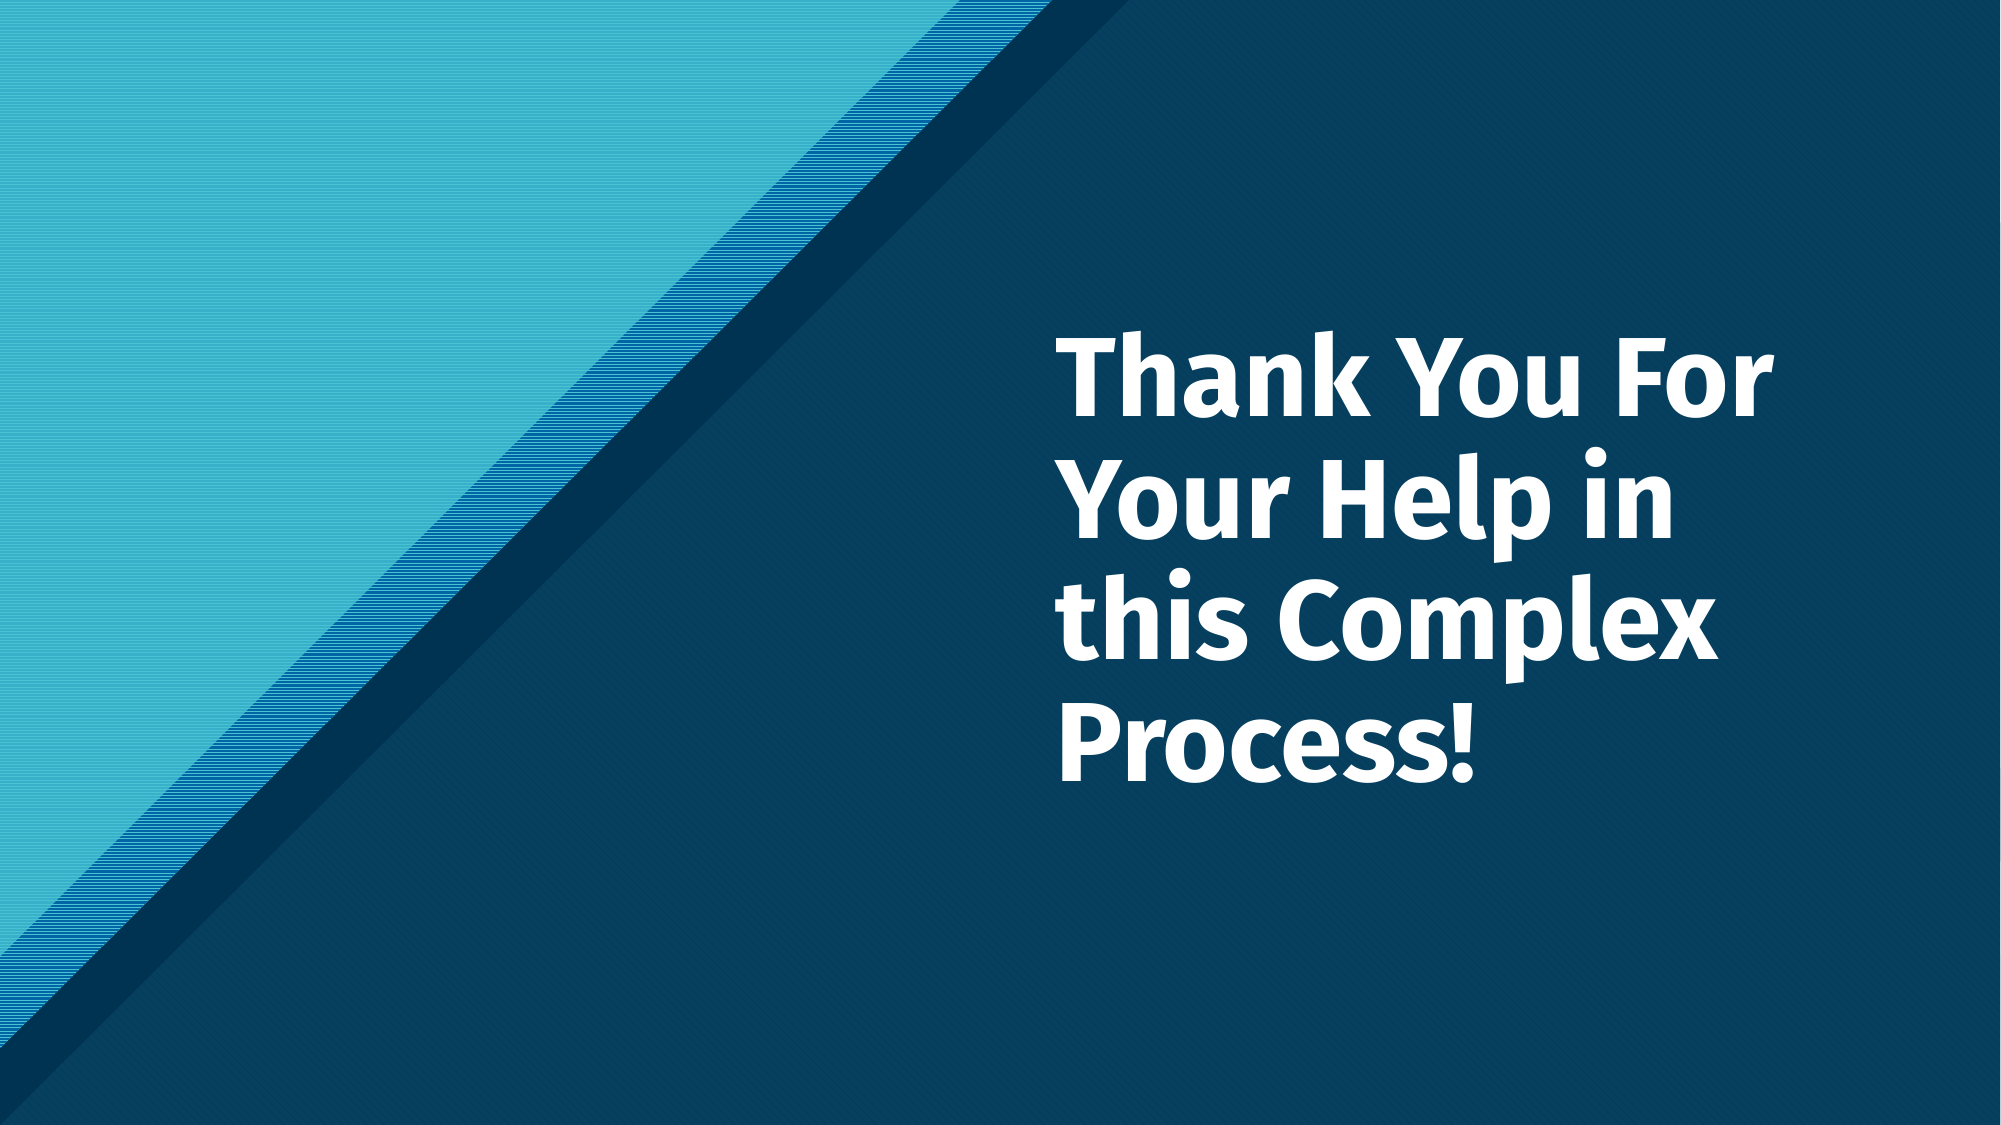

# Thank You For Your Help in this Complex Process!